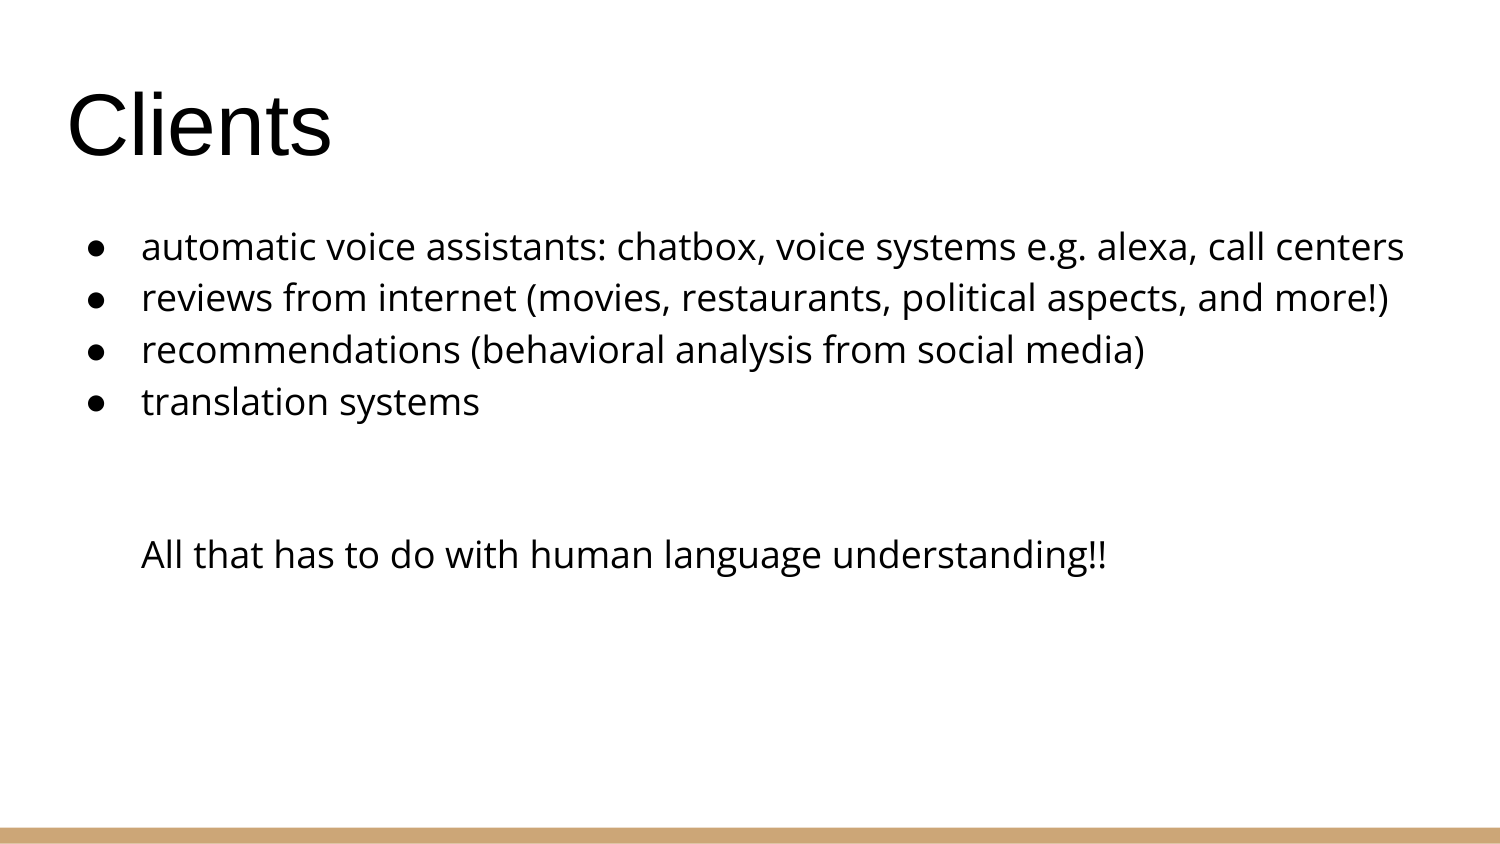

# Clients
automatic voice assistants: chatbox, voice systems e.g. alexa, call centers
reviews from internet (movies, restaurants, political aspects, and more!)
recommendations (behavioral analysis from social media)
translation systems

All that has to do with human language understanding!!